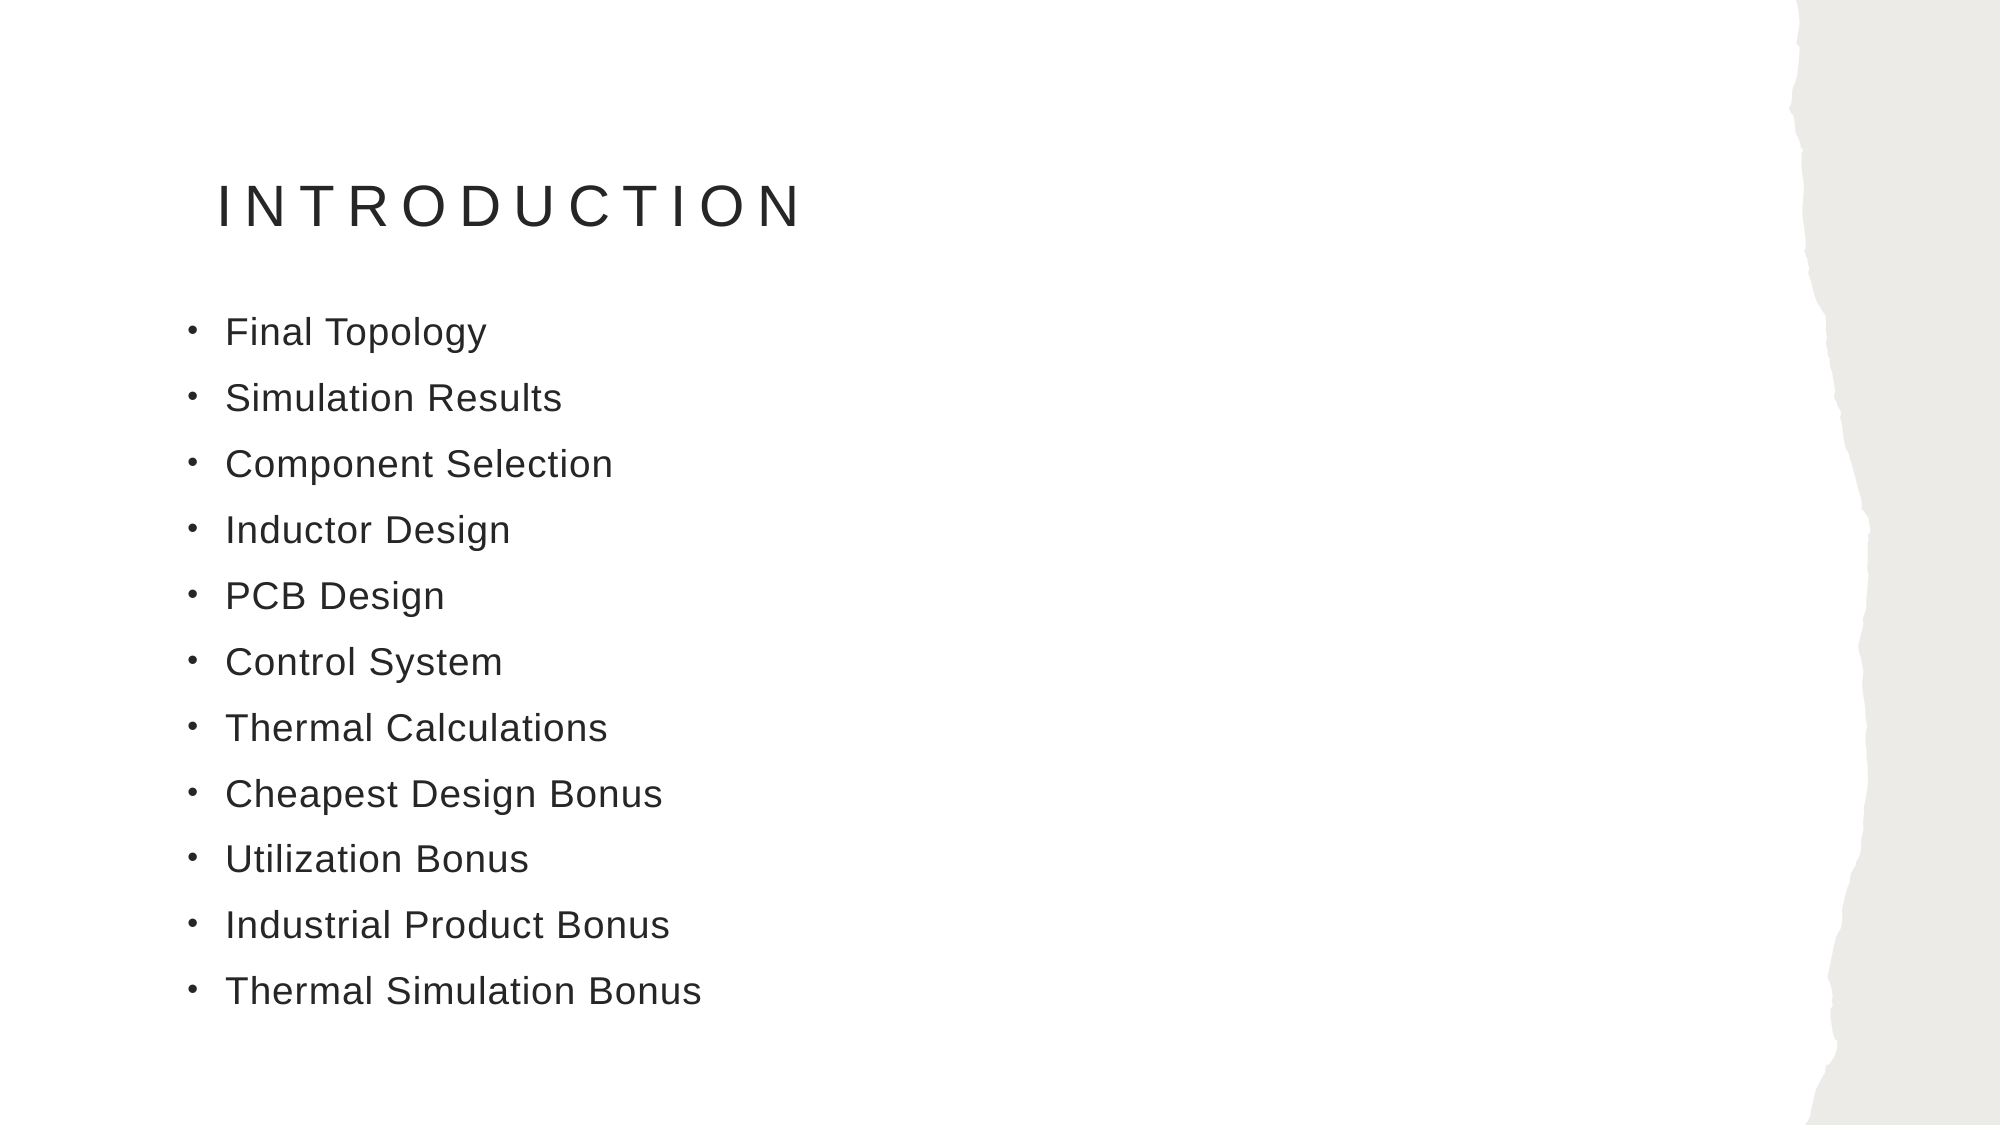

# ıntroductıon
Final Topology
Simulation Results
Component Selection
Inductor Design
PCB Design
Control System
Thermal Calculations
Cheapest Design Bonus
Utilization Bonus
Industrial Product Bonus
Thermal Simulation Bonus